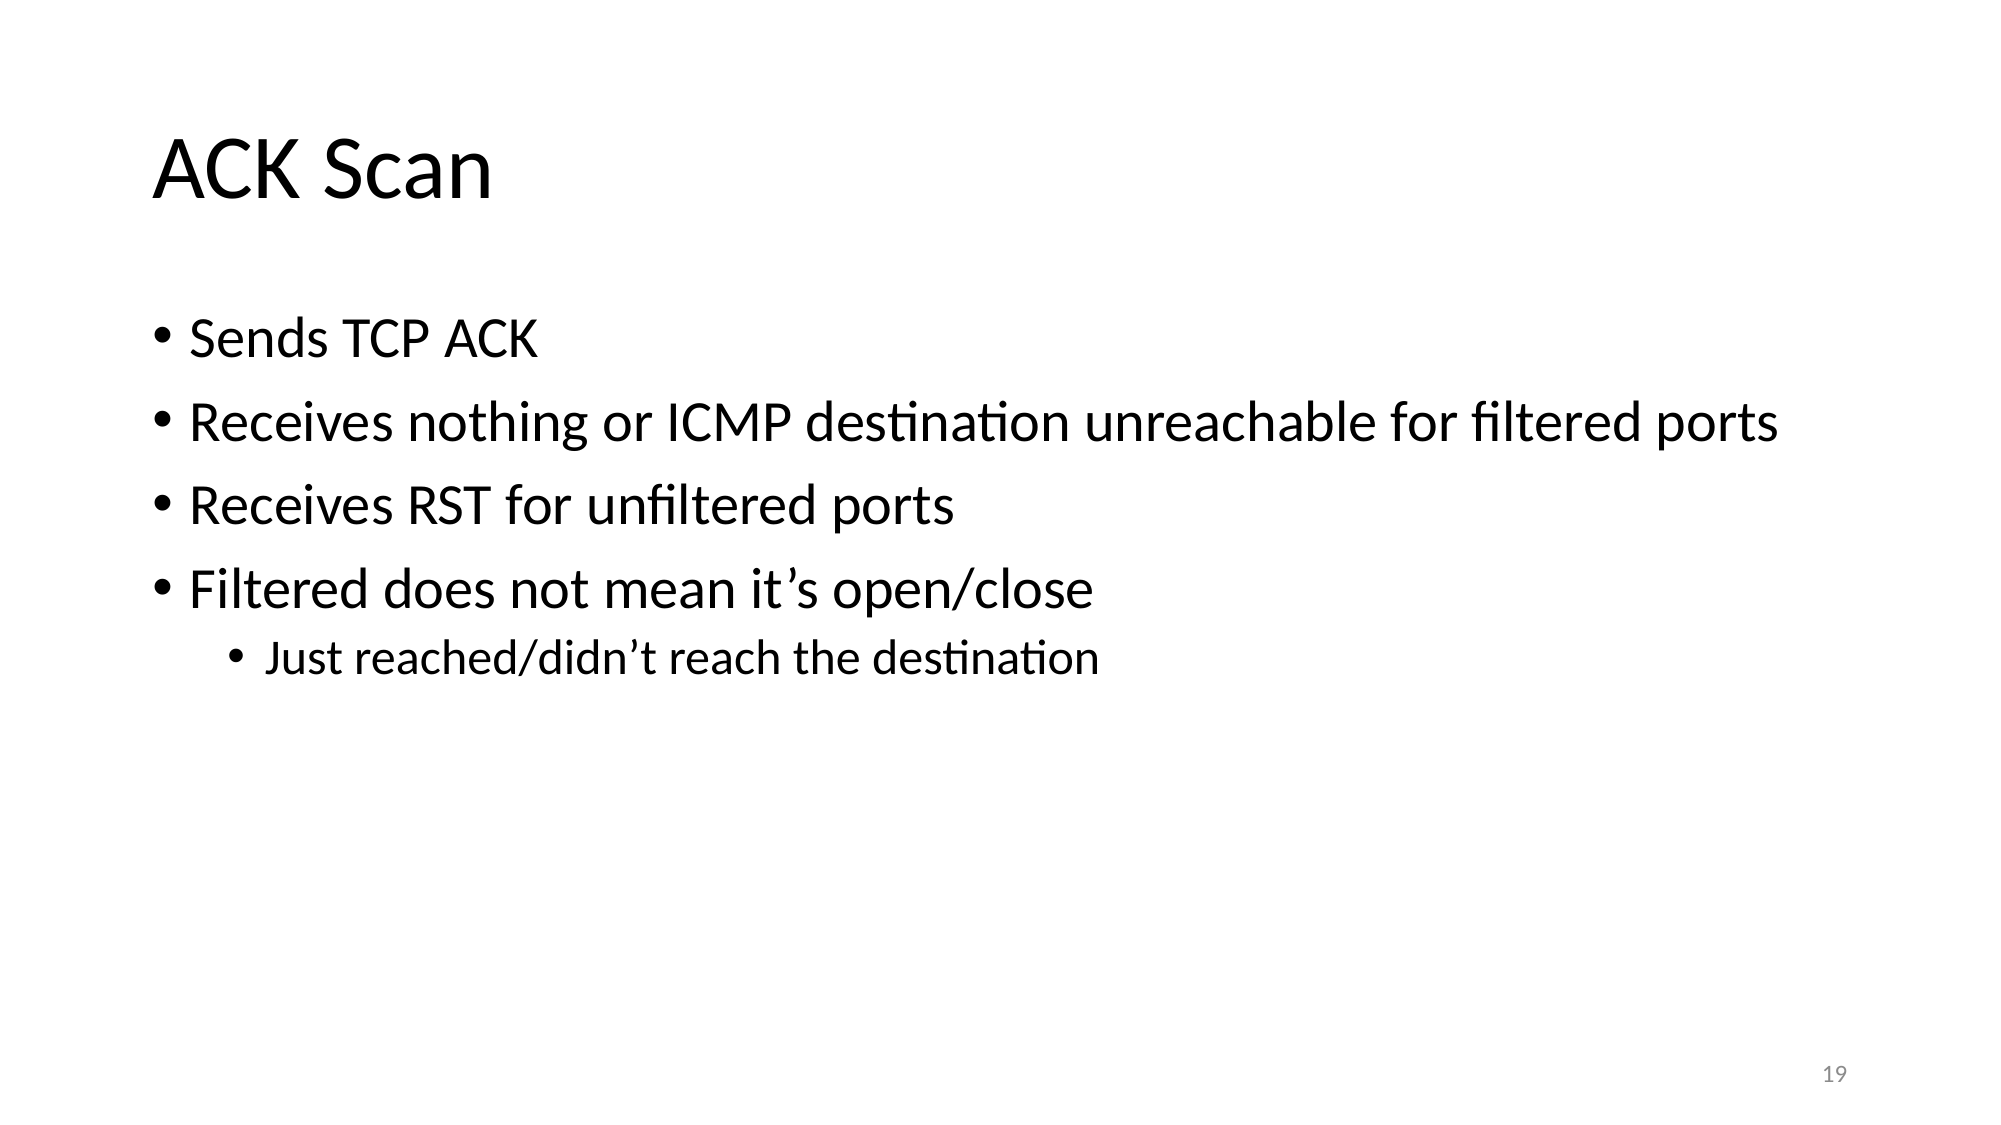

# ACK Scan
Sends TCP ACK
Receives nothing or ICMP destination unreachable for filtered ports
Receives RST for unfiltered ports
Filtered does not mean it’s open/close
Just reached/didn’t reach the destination
19